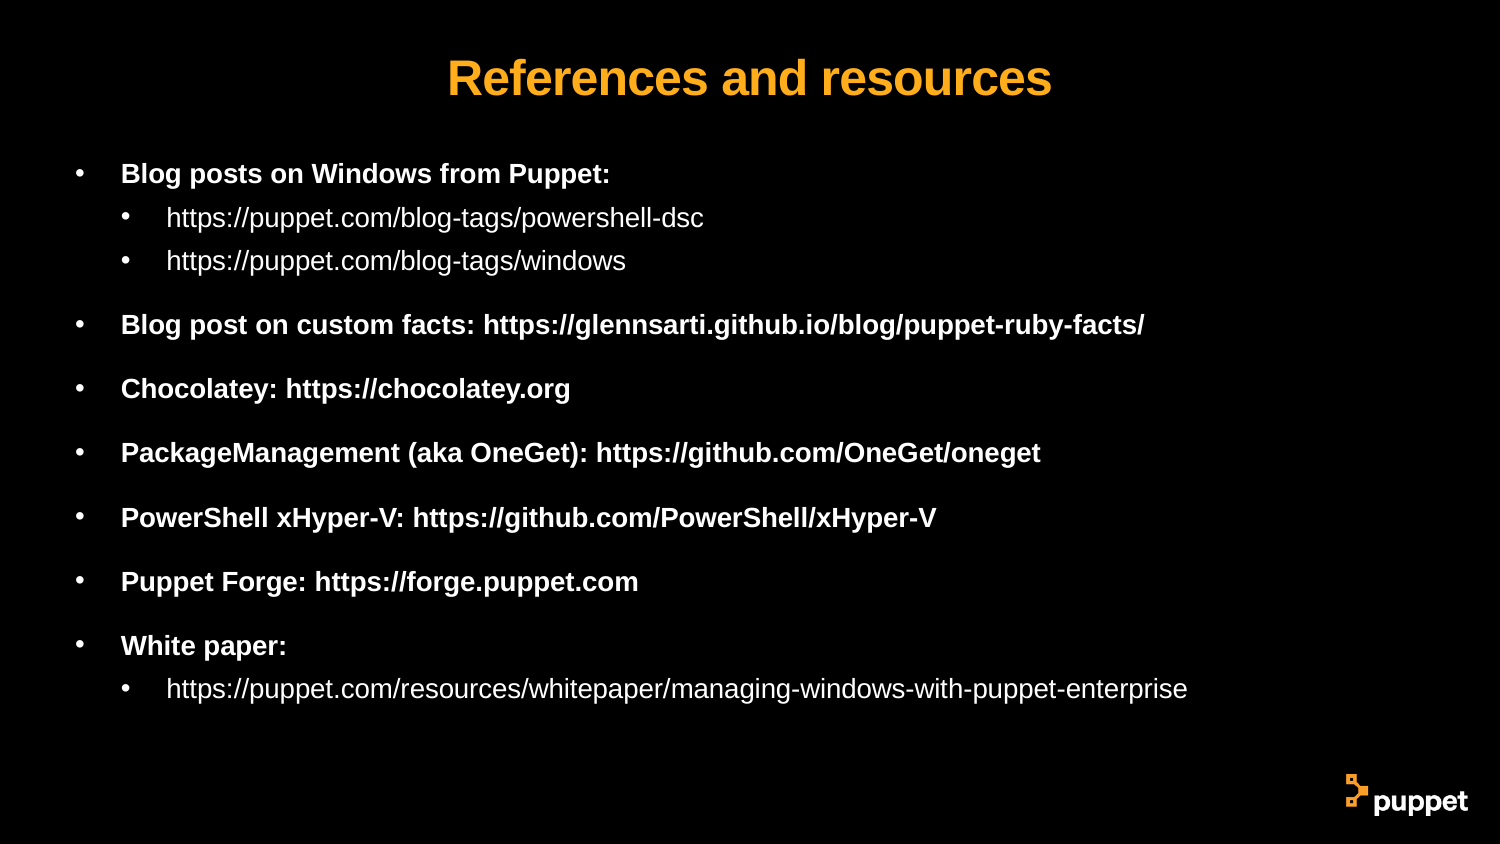

# References and resources
Blog posts on Windows from Puppet:
https://puppet.com/blog-tags/powershell-dsc
https://puppet.com/blog-tags/windows
Blog post on custom facts: https://glennsarti.github.io/blog/puppet-ruby-facts/
Chocolatey: https://chocolatey.org
PackageManagement (aka OneGet): https://github.com/OneGet/oneget
PowerShell xHyper-V: https://github.com/PowerShell/xHyper-V
Puppet Forge: https://forge.puppet.com
White paper:
https://puppet.com/resources/whitepaper/managing-windows-with-puppet-enterprise